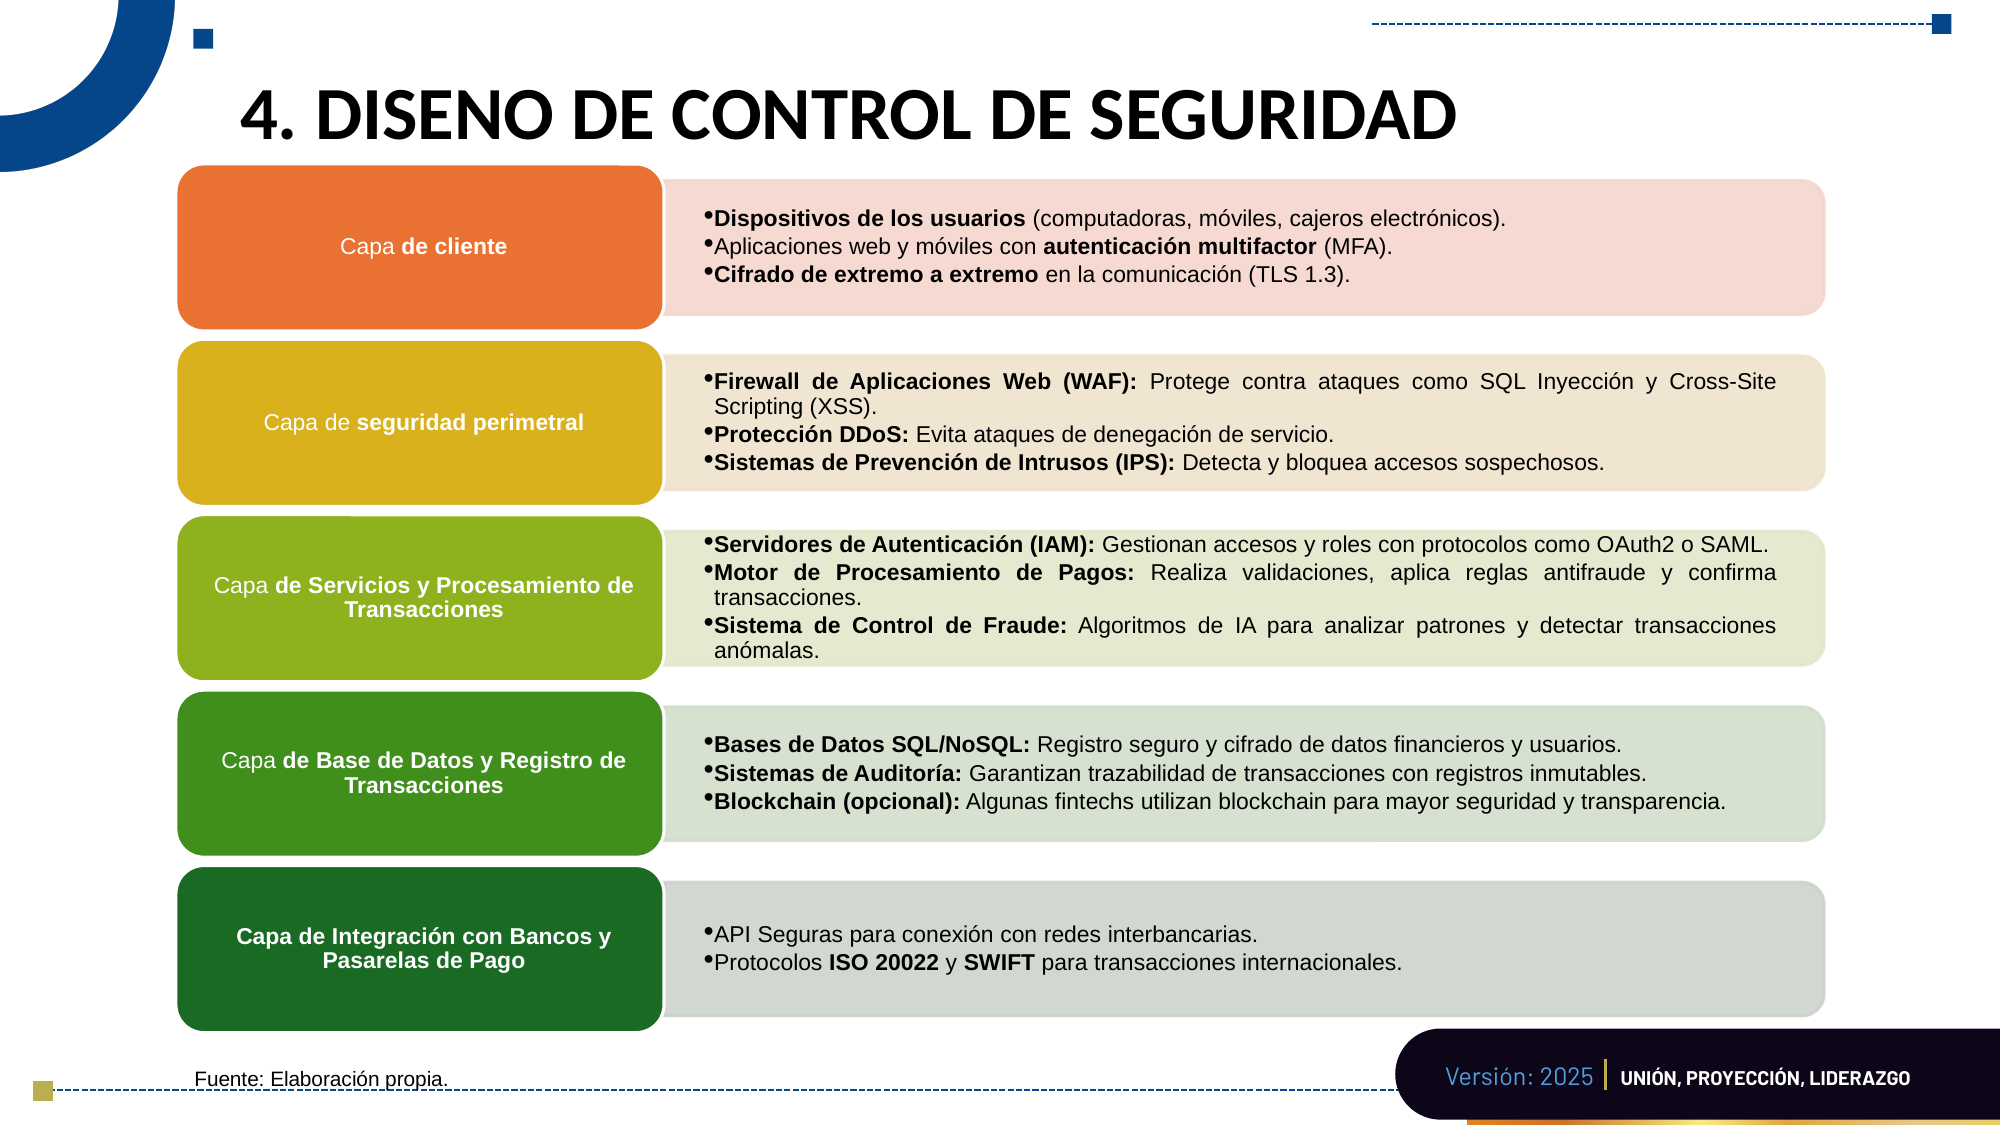

# 4. DISENO DE CONTROL DE SEGURIDAD
Dispositivos de los usuarios (computadoras, móviles, cajeros electrónicos).
Aplicaciones web y móviles con autenticación multifactor (MFA).
Cifrado de extremo a extremo en la comunicación (TLS 1.3).
Capa de cliente
Firewall de Aplicaciones Web (WAF): Protege contra ataques como SQL Inyección y Cross-Site Scripting (XSS).
Protección DDoS: Evita ataques de denegación de servicio.
Sistemas de Prevención de Intrusos (IPS): Detecta y bloquea accesos sospechosos.
Capa de seguridad perimetral
Servidores de Autenticación (IAM): Gestionan accesos y roles con protocolos como OAuth2 o SAML.
Motor de Procesamiento de Pagos: Realiza validaciones, aplica reglas antifraude y confirma transacciones.
Sistema de Control de Fraude: Algoritmos de IA para analizar patrones y detectar transacciones anómalas.
Capa de Servicios y Procesamiento de Transacciones
Bases de Datos SQL/NoSQL: Registro seguro y cifrado de datos financieros y usuarios.
Sistemas de Auditoría: Garantizan trazabilidad de transacciones con registros inmutables.
Blockchain (opcional): Algunas fintechs utilizan blockchain para mayor seguridad y transparencia.
Capa de Base de Datos y Registro de Transacciones
API Seguras para conexión con redes interbancarias.
Protocolos ISO 20022 y SWIFT para transacciones internacionales.
Capa de Integración con Bancos y Pasarelas de Pago
Fuente: Elaboración propia.